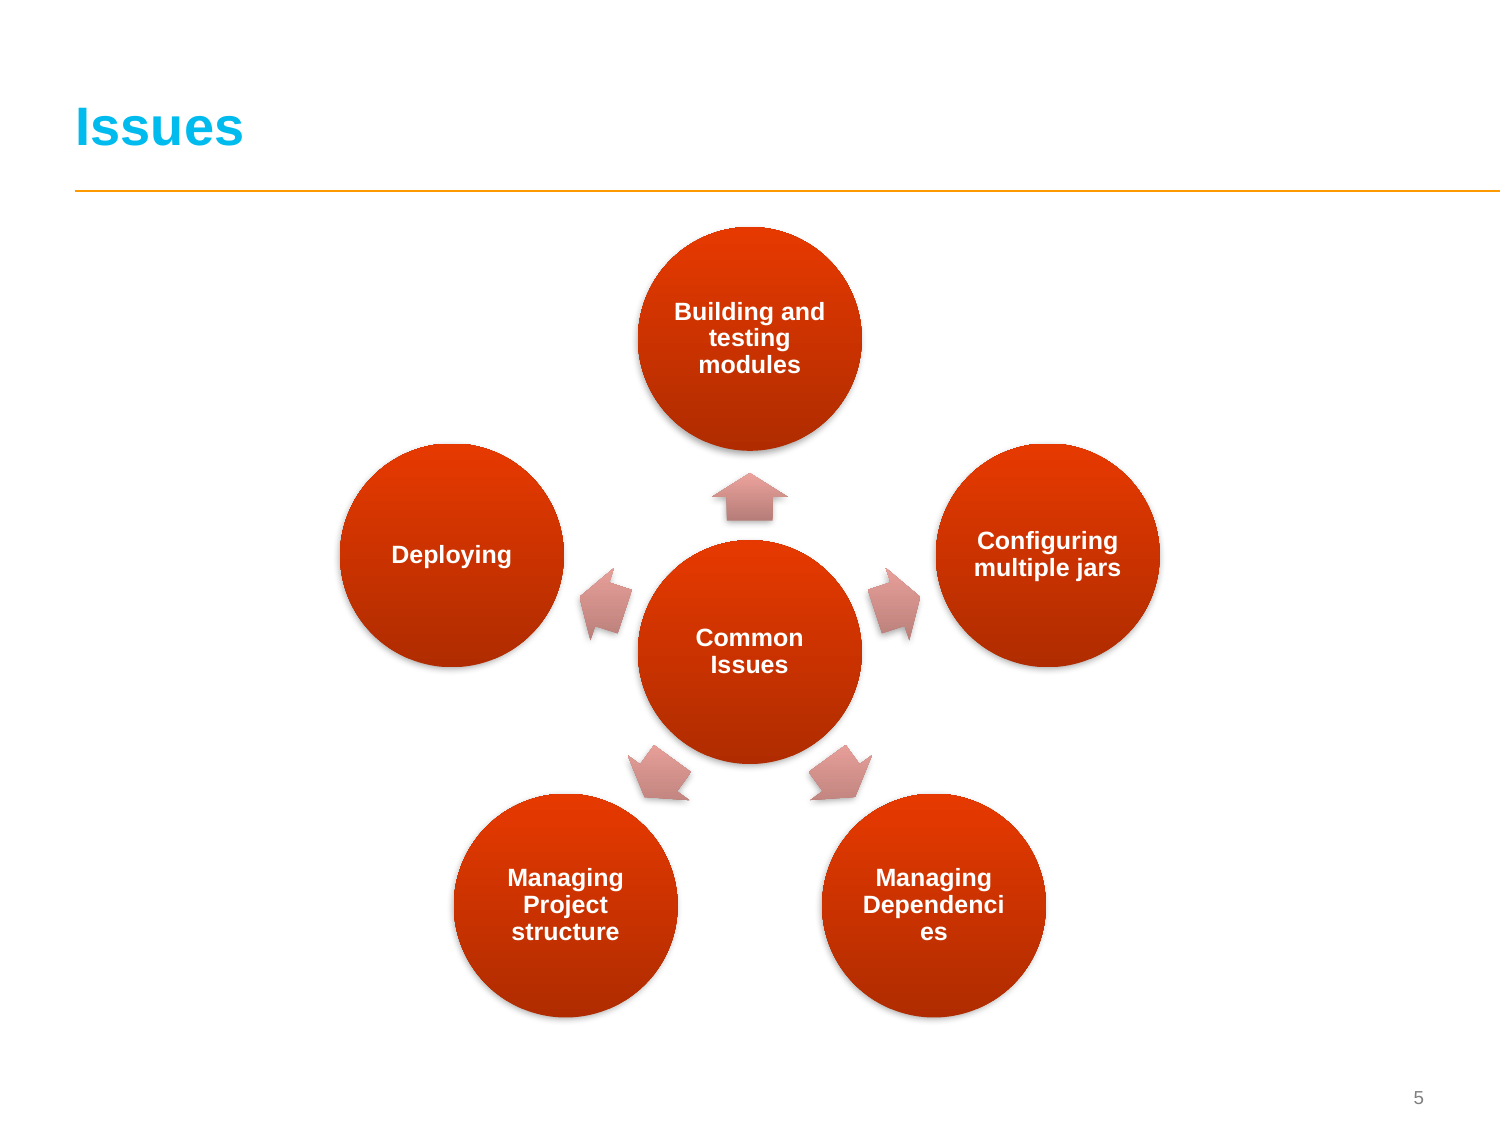

# Issues
Common Issues

Building and testing modules

Configuring multiple jars

Managing Dependencies

Managing Project structure

Deploying